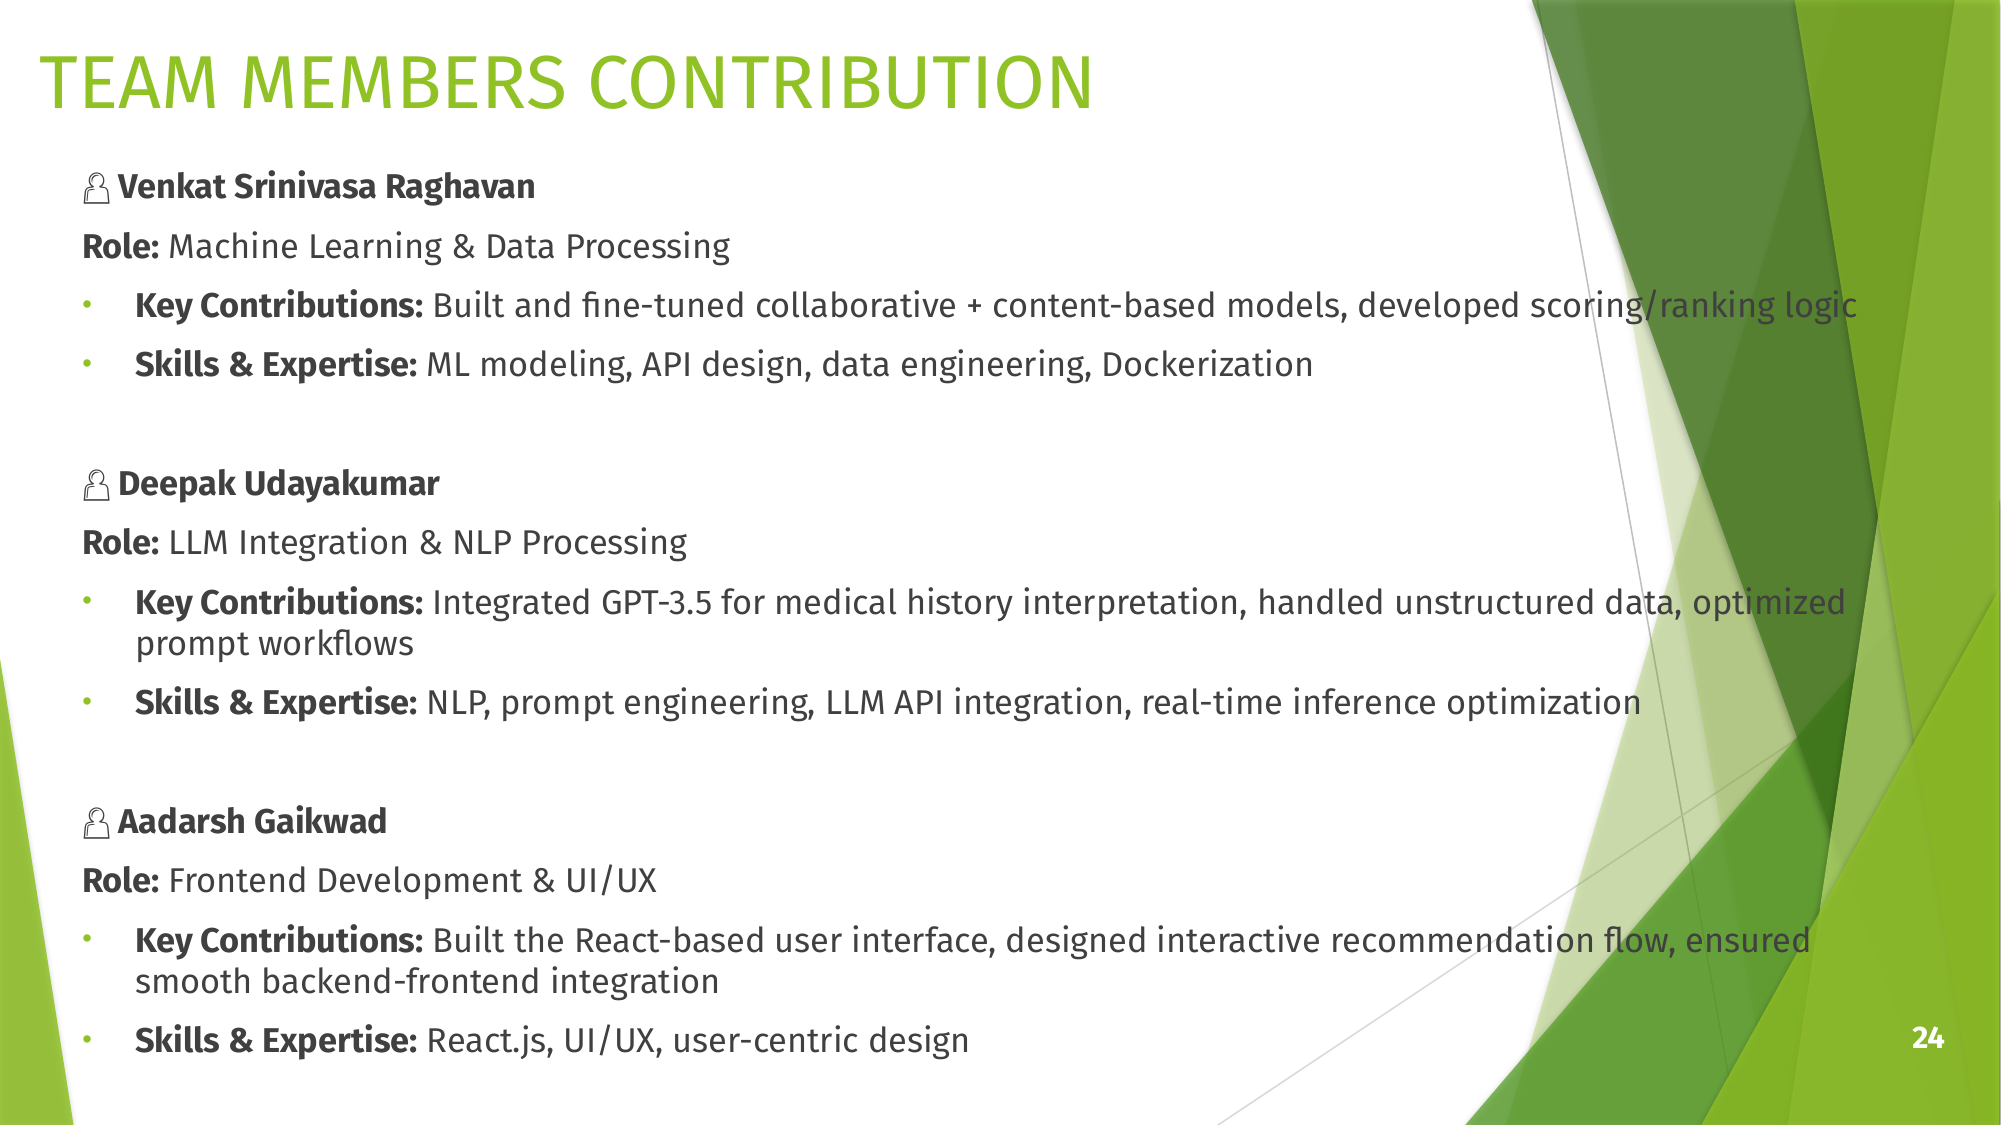

# TEAM MEMBERS CONTRIBUTION
👤 Venkat Srinivasa Raghavan
Role: Machine Learning & Data Processing
Key Contributions: Built and fine-tuned collaborative + content-based models, developed scoring/ranking logic
Skills & Expertise: ML modeling, API design, data engineering, Dockerization

👤 Deepak Udayakumar
Role: LLM Integration & NLP Processing
Key Contributions: Integrated GPT-3.5 for medical history interpretation, handled unstructured data, optimized prompt workflows
Skills & Expertise: NLP, prompt engineering, LLM API integration, real-time inference optimization

👤 Aadarsh Gaikwad
Role: Frontend Development & UI/UX
Key Contributions: Built the React-based user interface, designed interactive recommendation flow, ensured smooth backend-frontend integration
Skills & Expertise: React.js, UI/UX, user-centric design

24